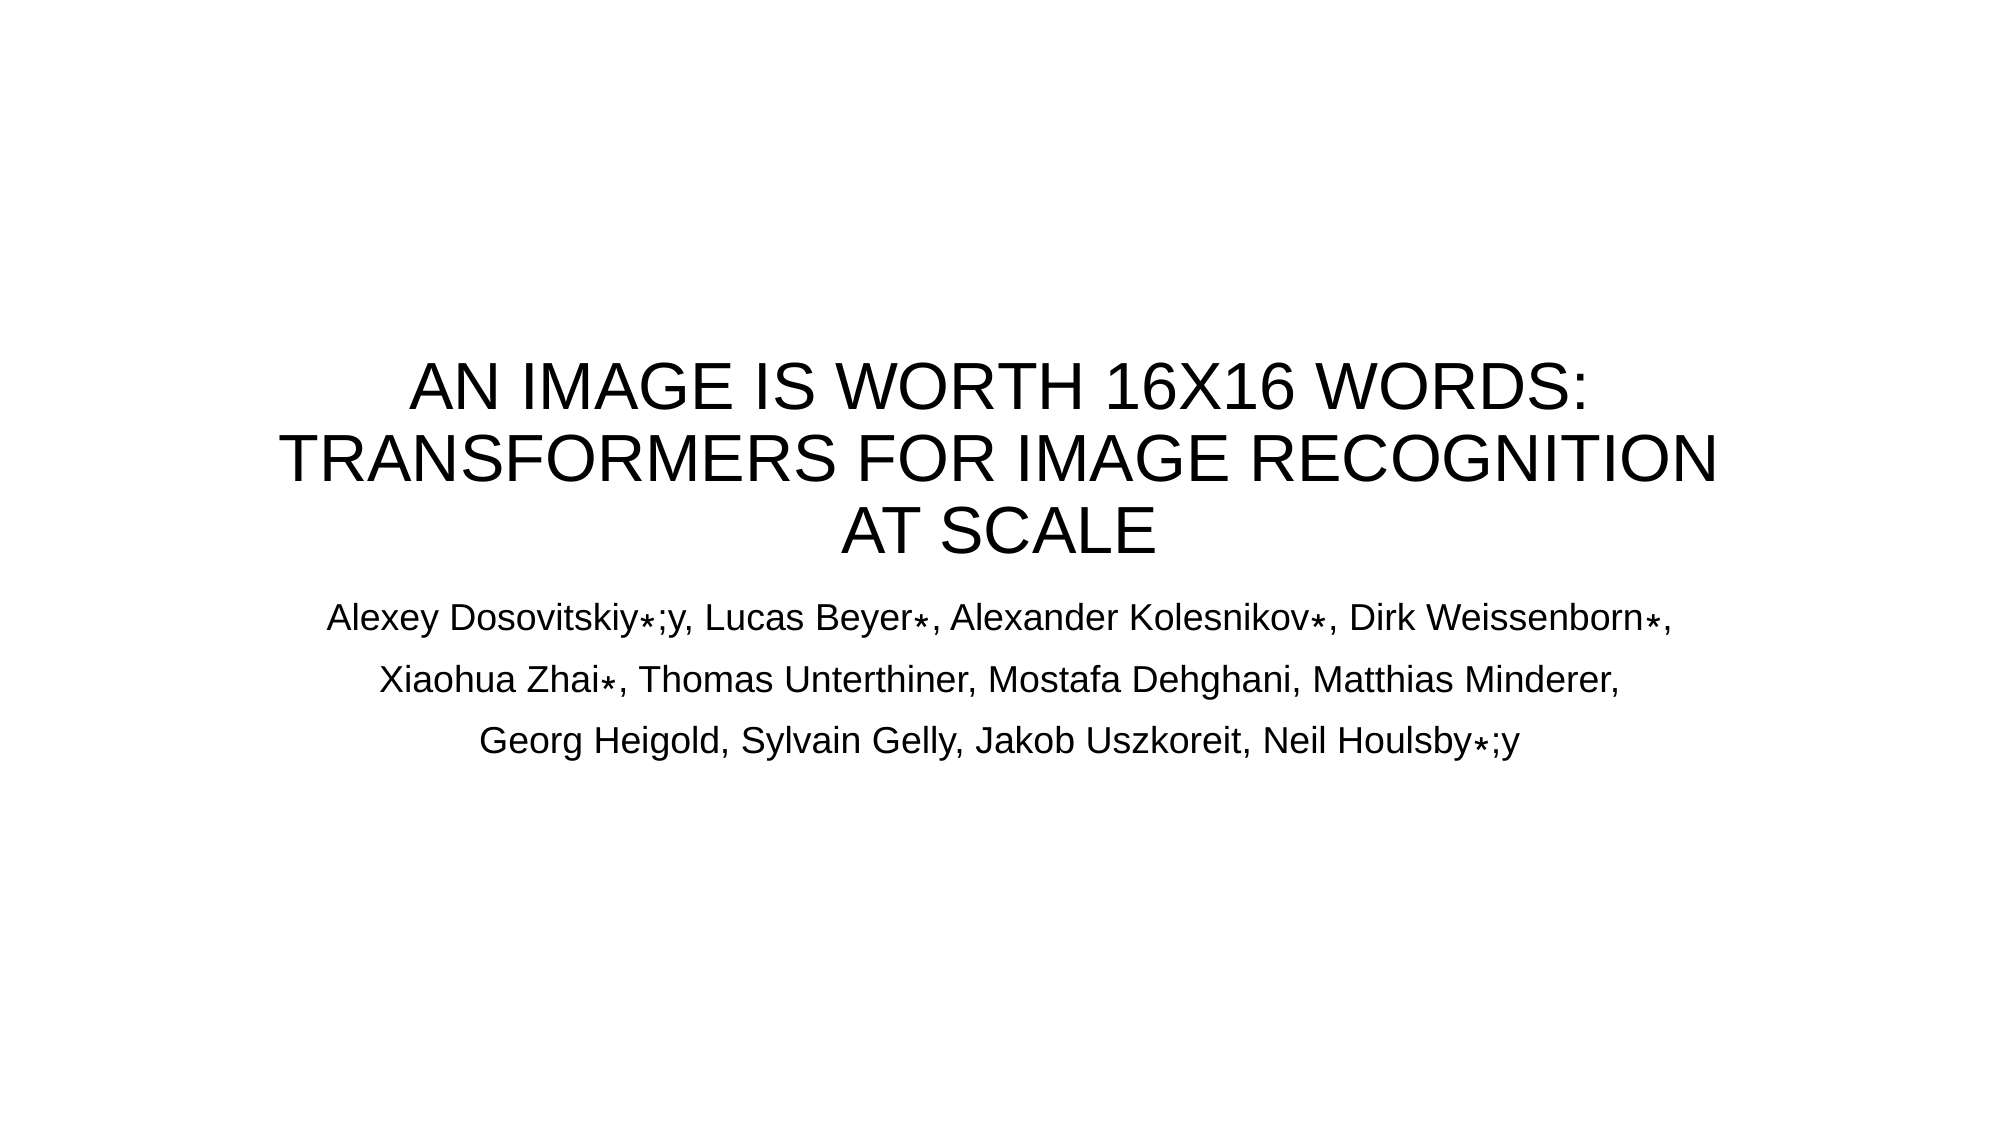

# AN IMAGE IS WORTH 16X16 WORDS: TRANSFORMERS FOR IMAGE RECOGNITION AT SCALE
Alexey Dosovitskiy∗;y, Lucas Beyer∗, Alexander Kolesnikov∗, Dirk Weissenborn∗,
Xiaohua Zhai∗, Thomas Unterthiner, Mostafa Dehghani, Matthias Minderer,
Georg Heigold, Sylvain Gelly, Jakob Uszkoreit, Neil Houlsby∗;y